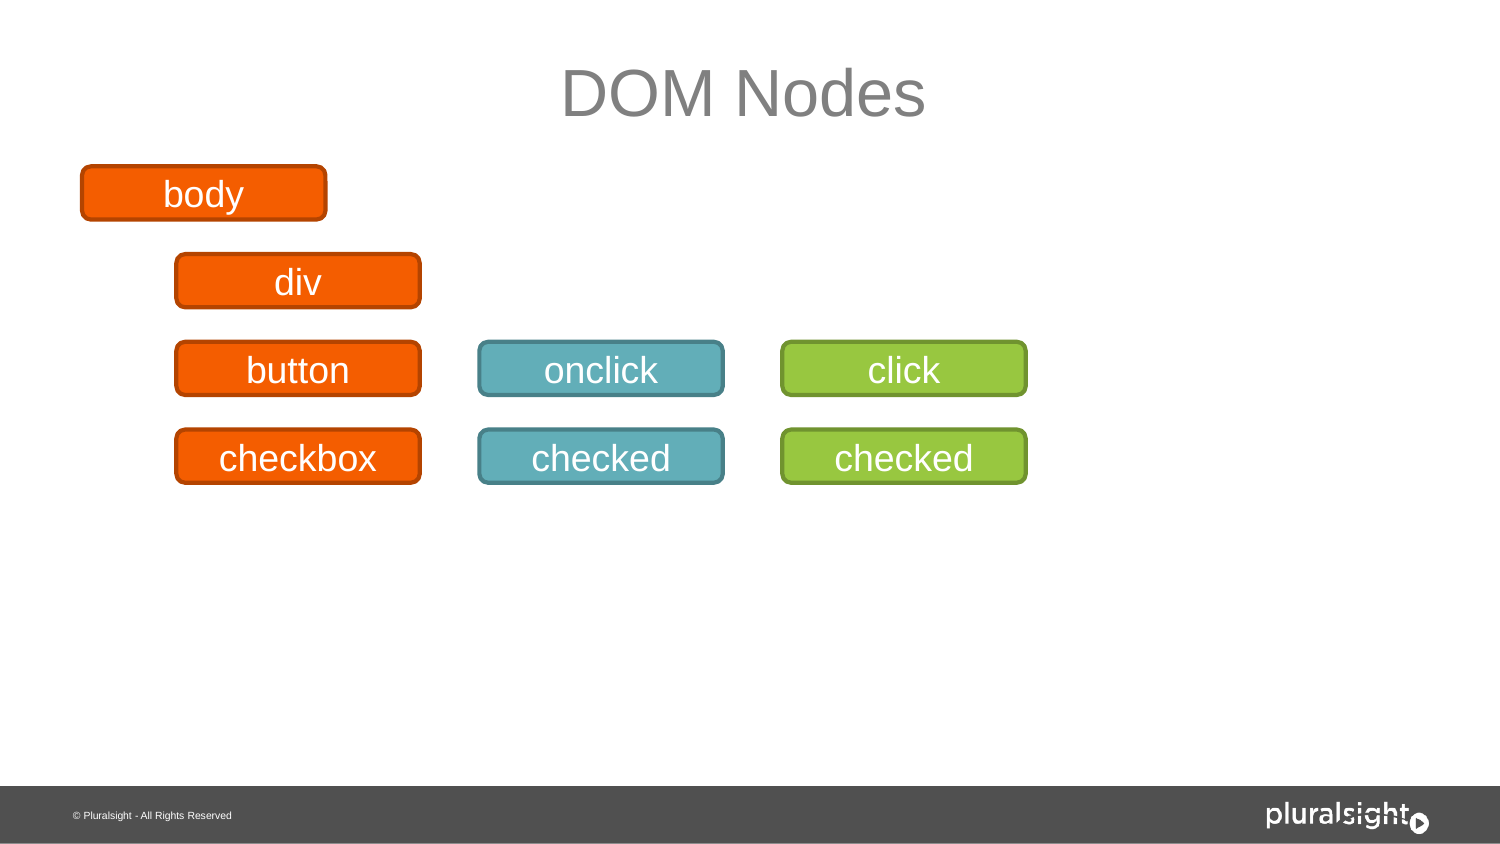

# DOM Nodes
body
div
button
onclick
click
checkbox
checked
checked